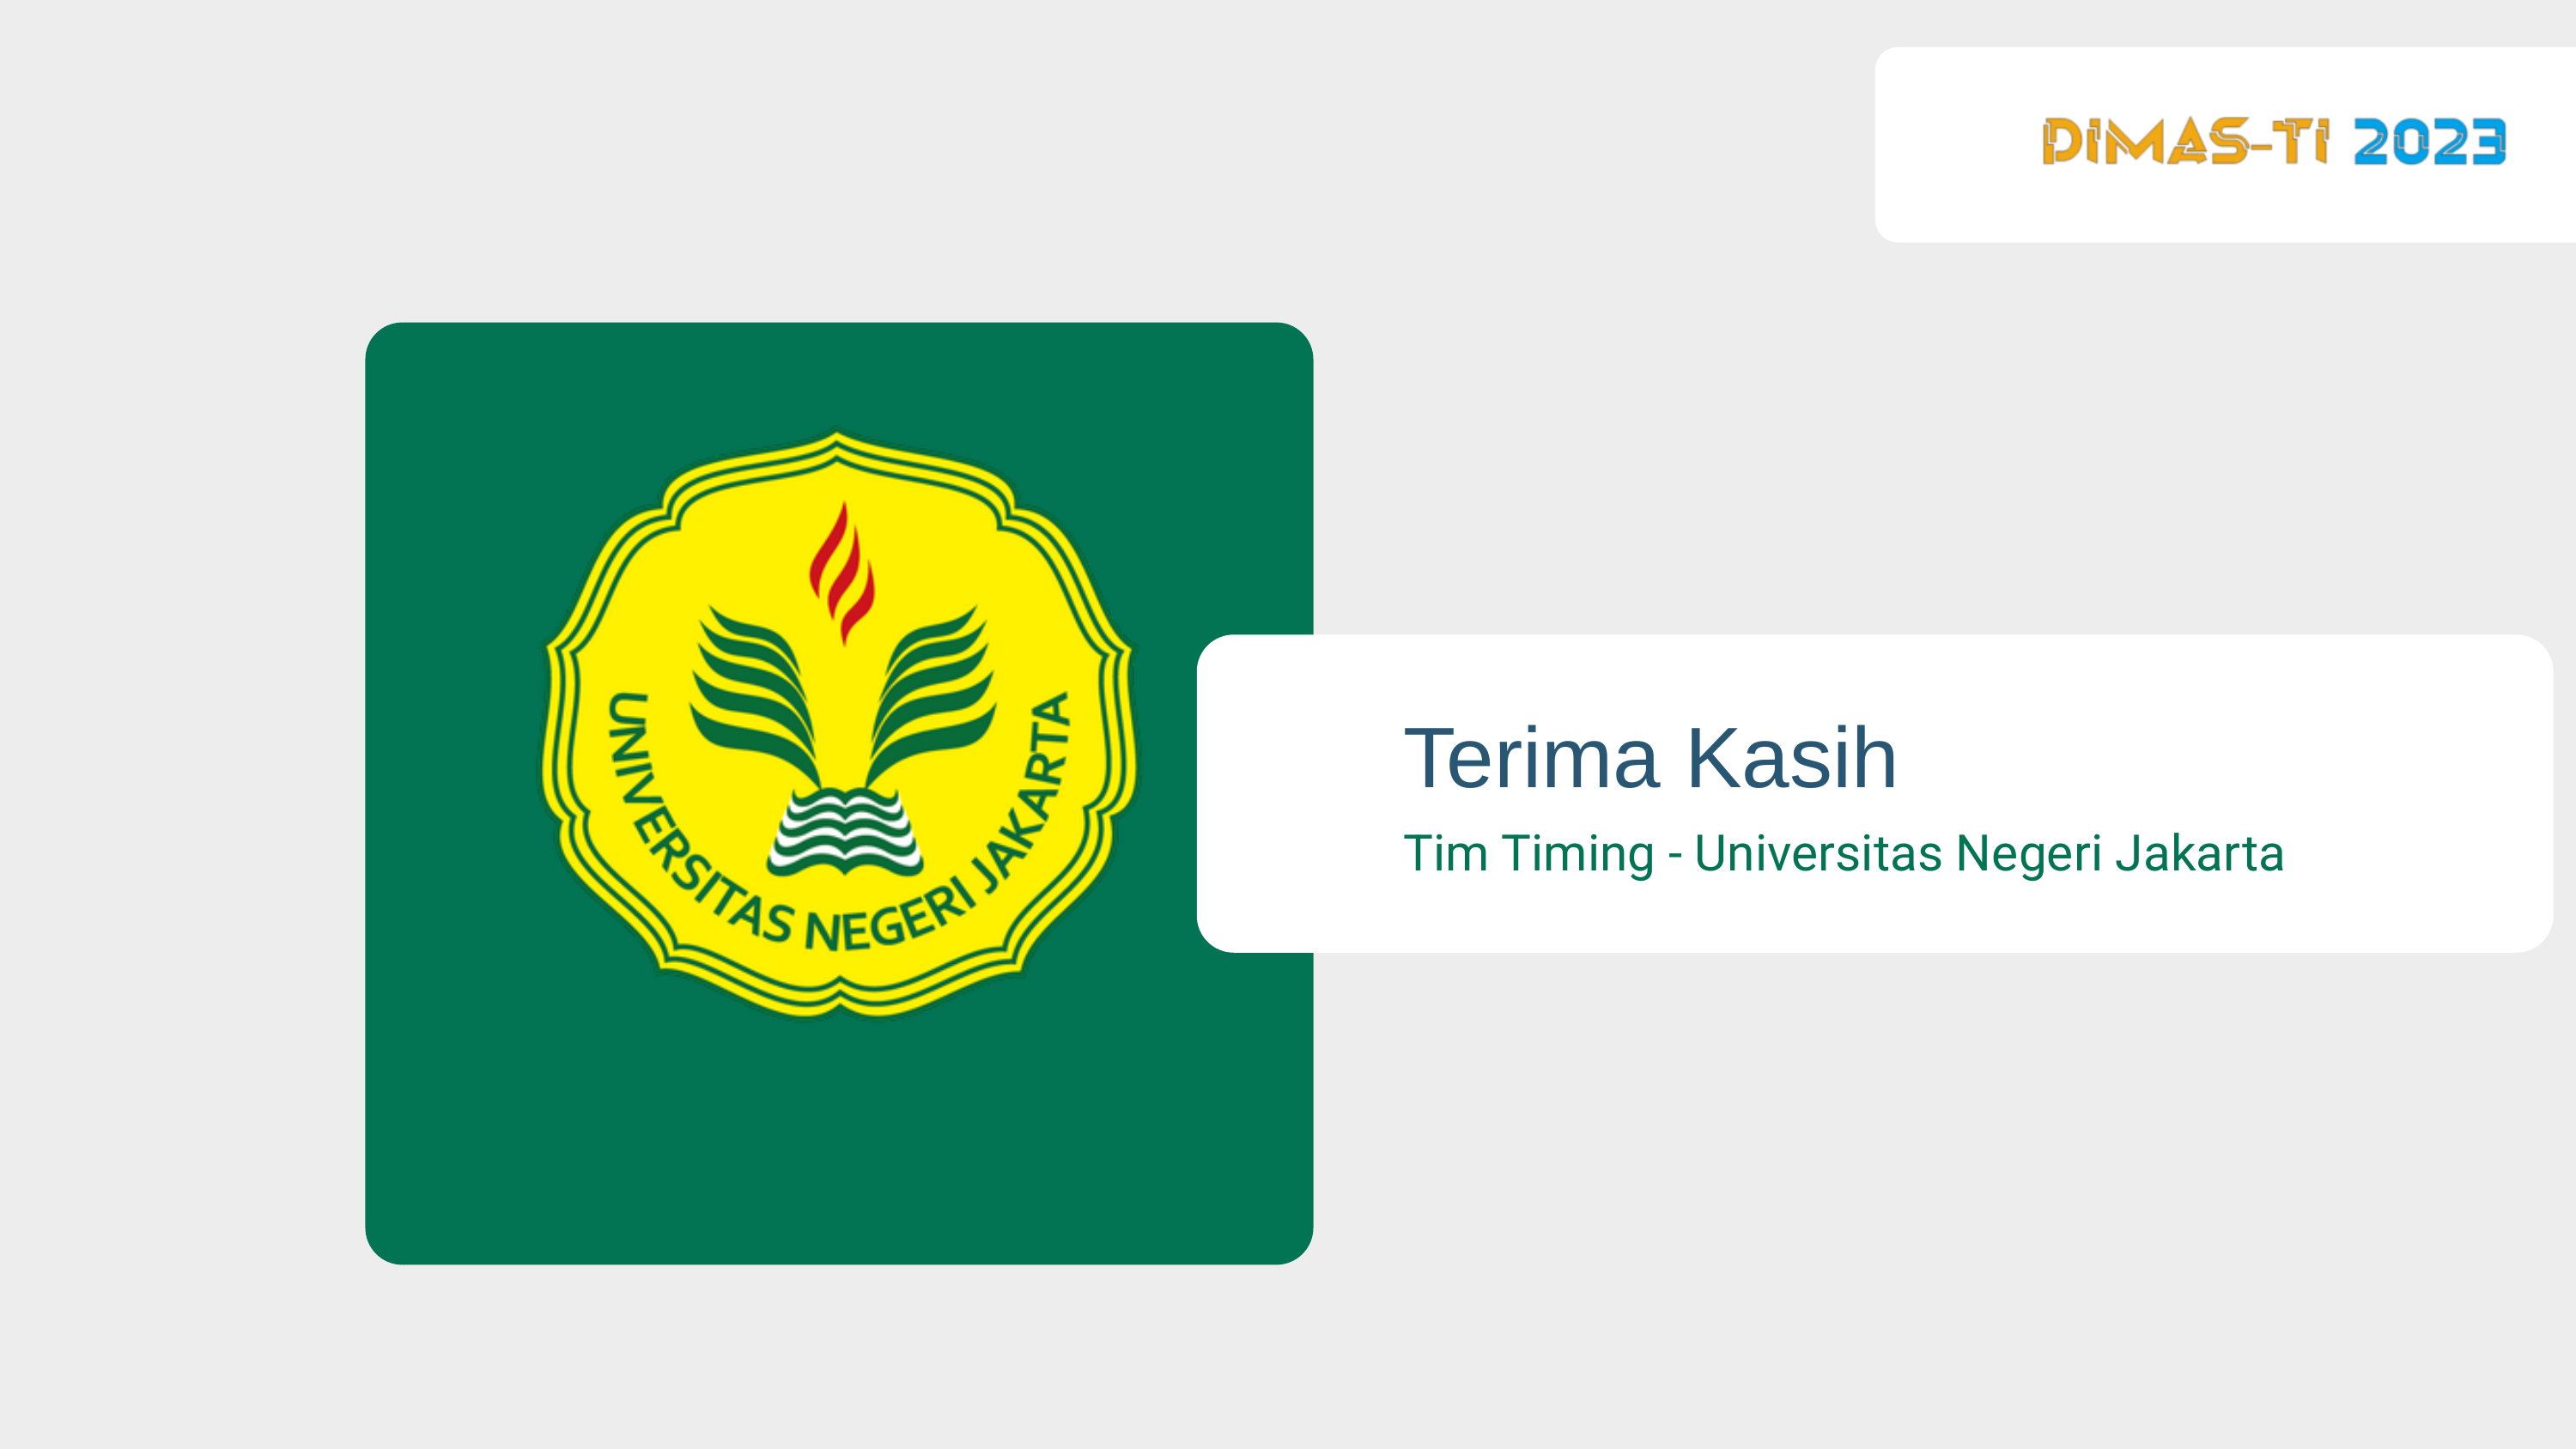

Terima Kasih
Tim Timing - Universitas Negeri Jakarta